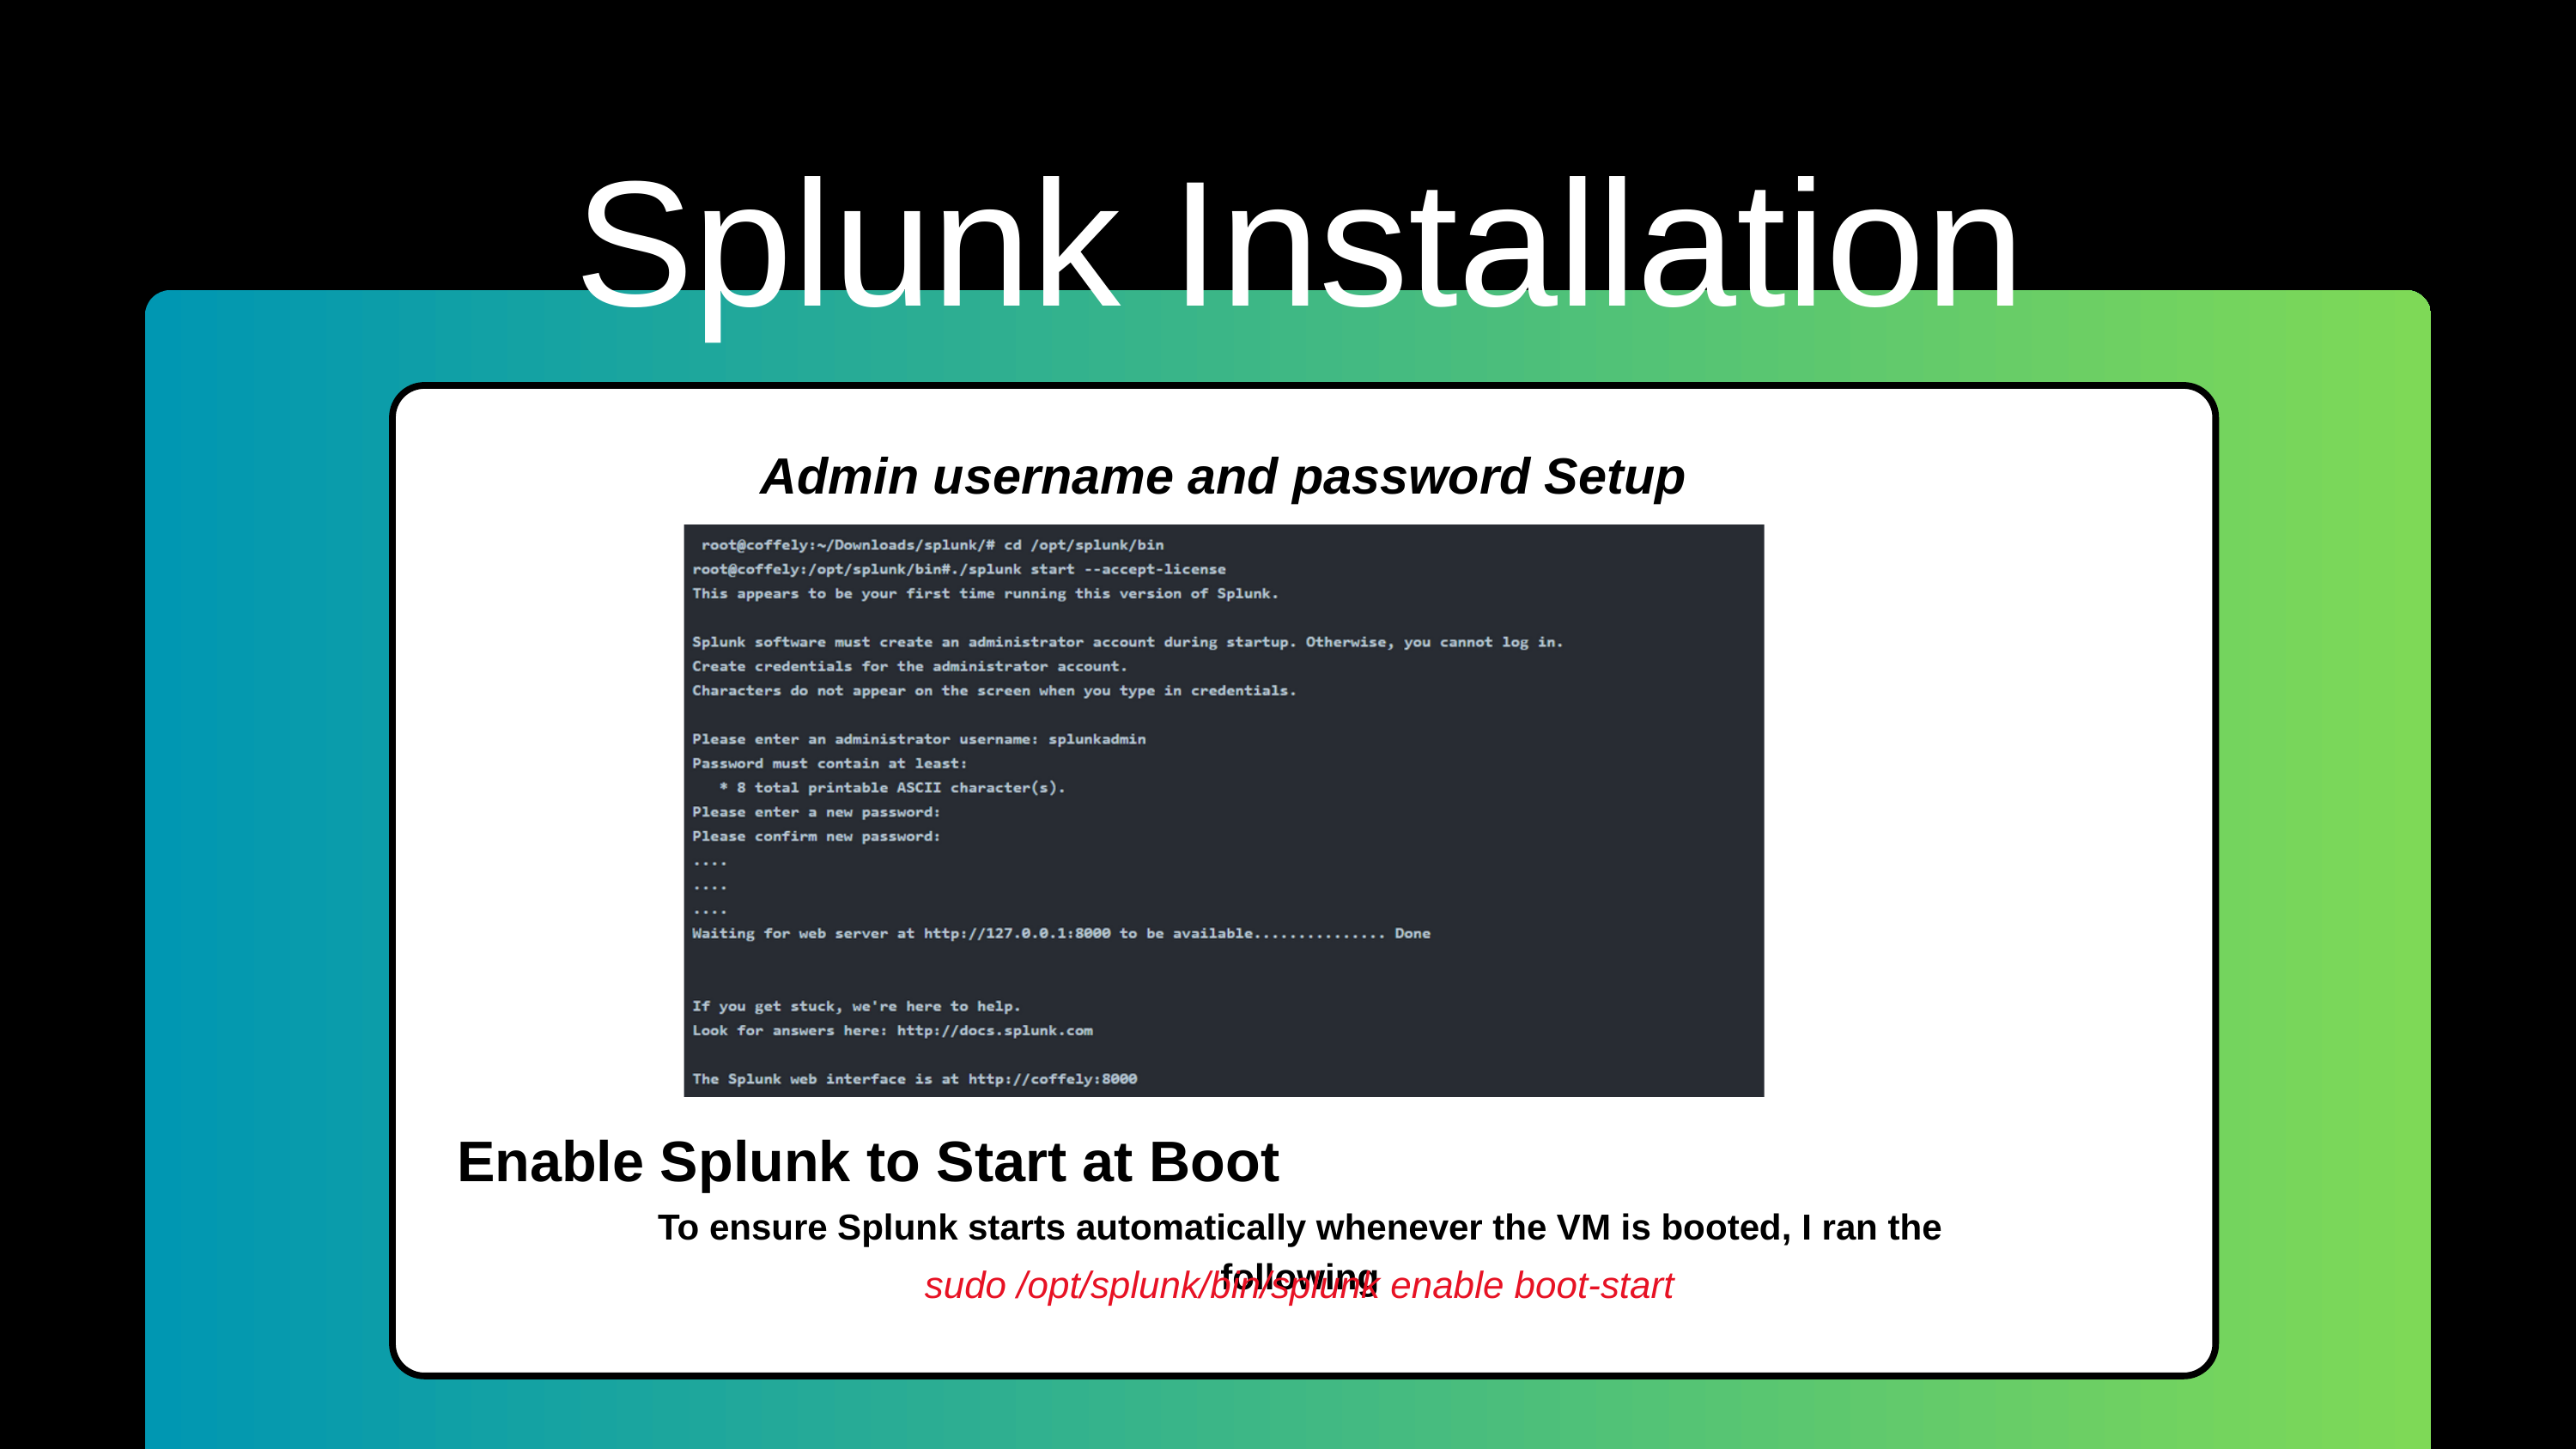

Splunk Installation

Admin username and password Setup

Enable Splunk to Start at Boot
To ensure Splunk starts automatically whenever the VM is booted, I ran the following
sudo /opt/splunk/bin/splunk enable boot-start